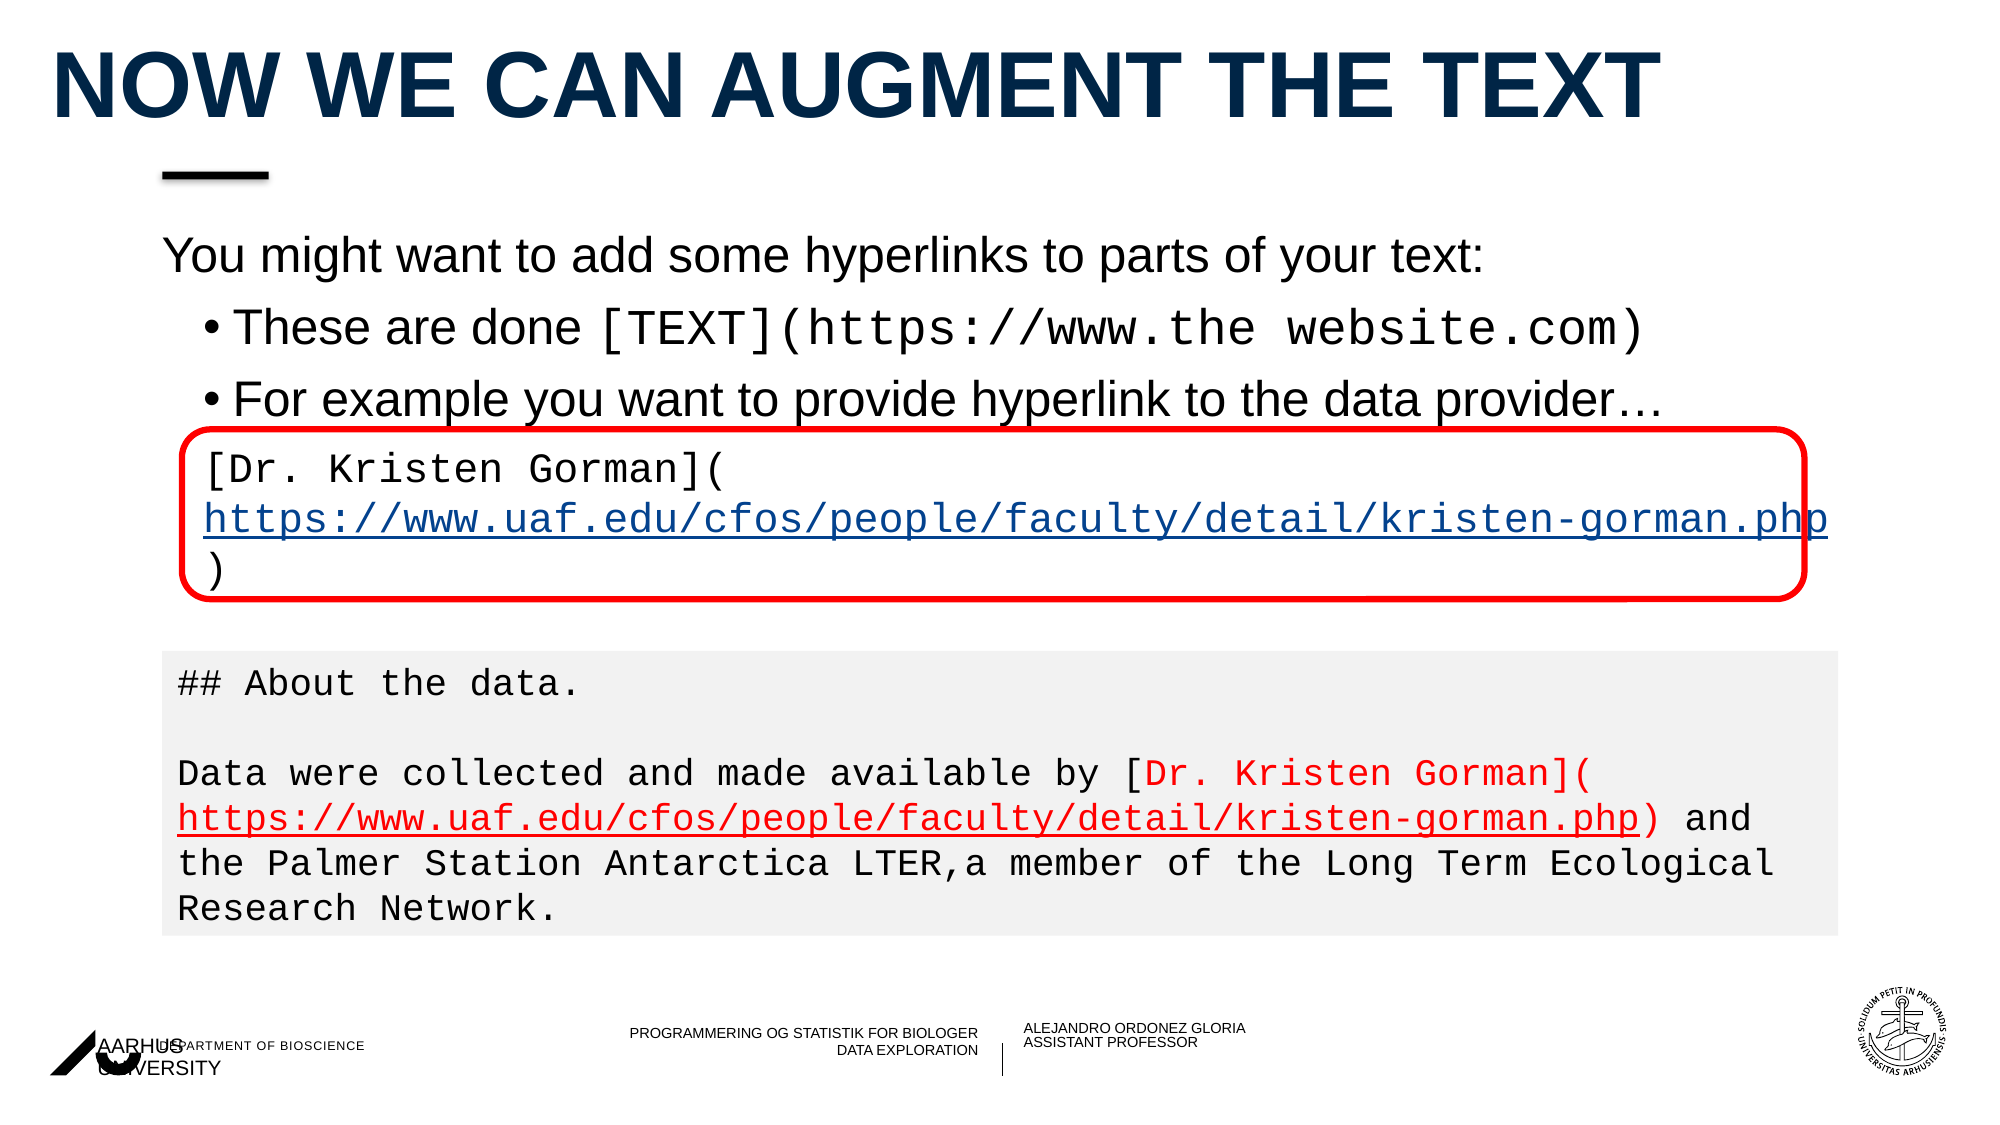

# Now we can augment the text
You might want to add some hyperlinks to parts of your text:
These are done [TEXT](https://www.the website.com)
For example you want to provide hyperlink to the data provider…
[Dr. Kristen Gorman](https://www.uaf.edu/cfos/people/faculty/detail/kristen-gorman.php)

## About the data.

Data were collected and made available by [Dr. Kristen Gorman](https://www.uaf.edu/cfos/people/faculty/detail/kristen-gorman.php) and the Palmer Station Antarctica LTER,a member of the Long Term Ecological Research Network.
04/03/202327/08/2018